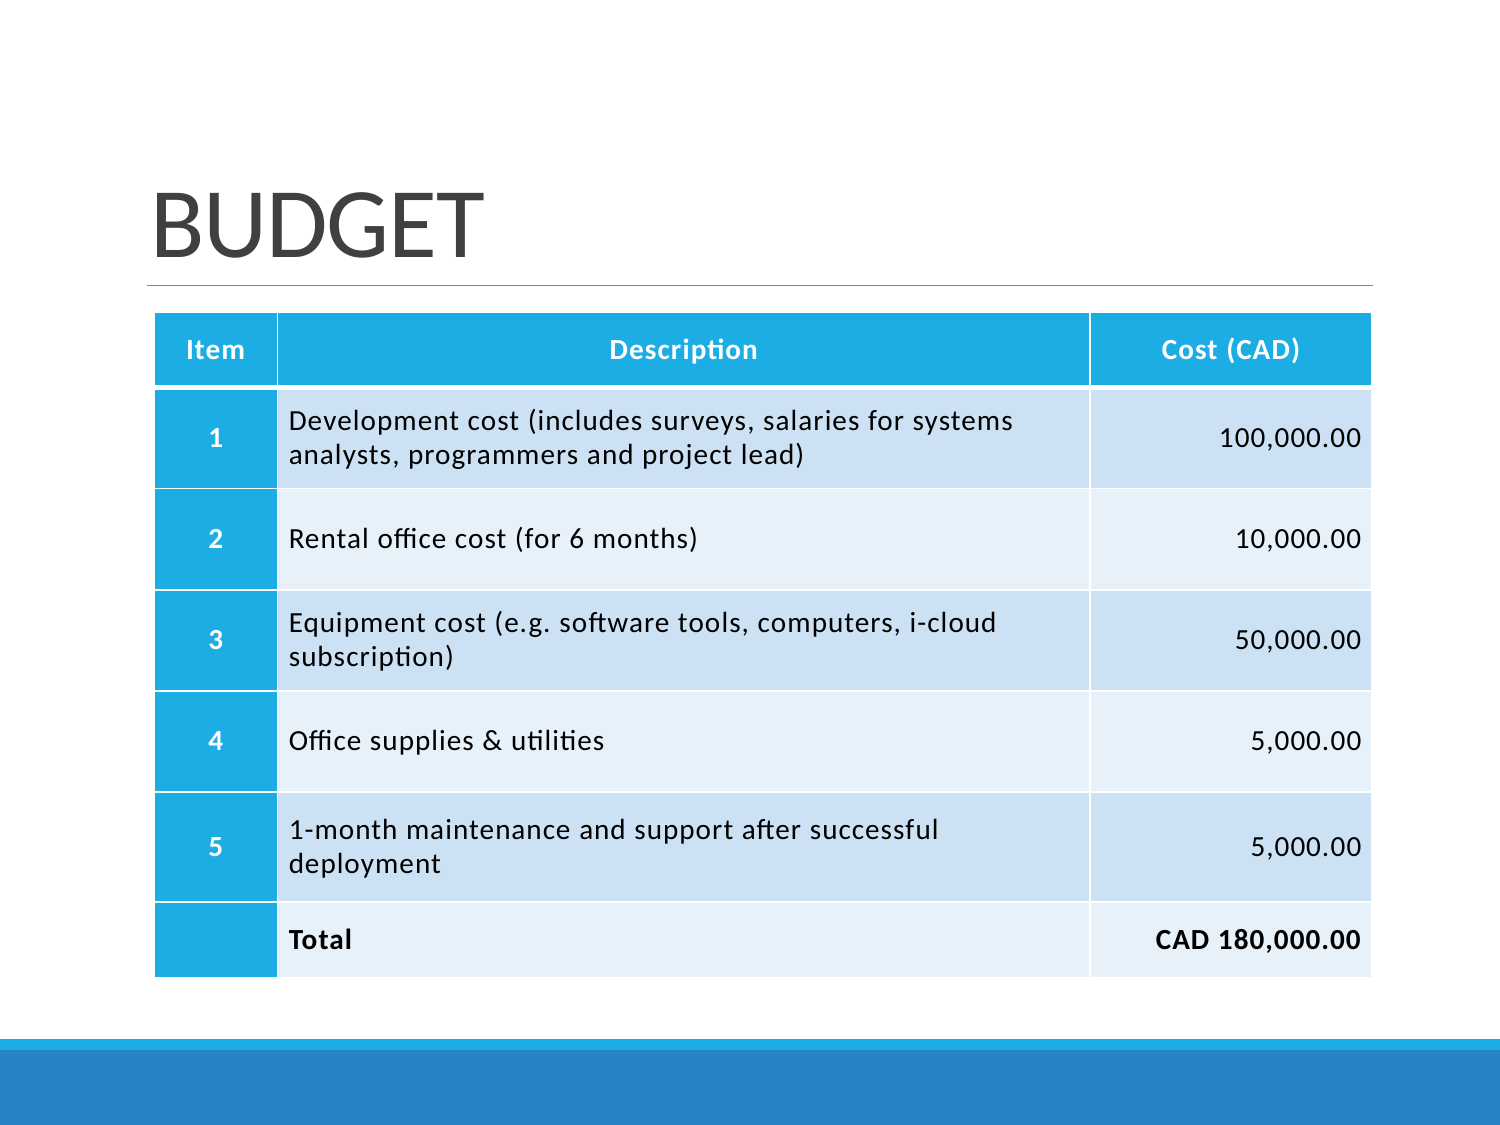

# BUDGET
| Item | Description | Cost (CAD) |
| --- | --- | --- |
| 1 | Development cost (includes surveys, salaries for systems analysts, programmers and project lead) | 100,000.00 |
| 2 | Rental office cost (for 6 months) | 10,000.00 |
| 3 | Equipment cost (e.g. software tools, computers, i-cloud subscription) | 50,000.00 |
| 4 | Office supplies & utilities | 5,000.00 |
| 5 | 1-month maintenance and support after successful deployment | 5,000.00 |
|  | Total | CAD 180,000.00 |